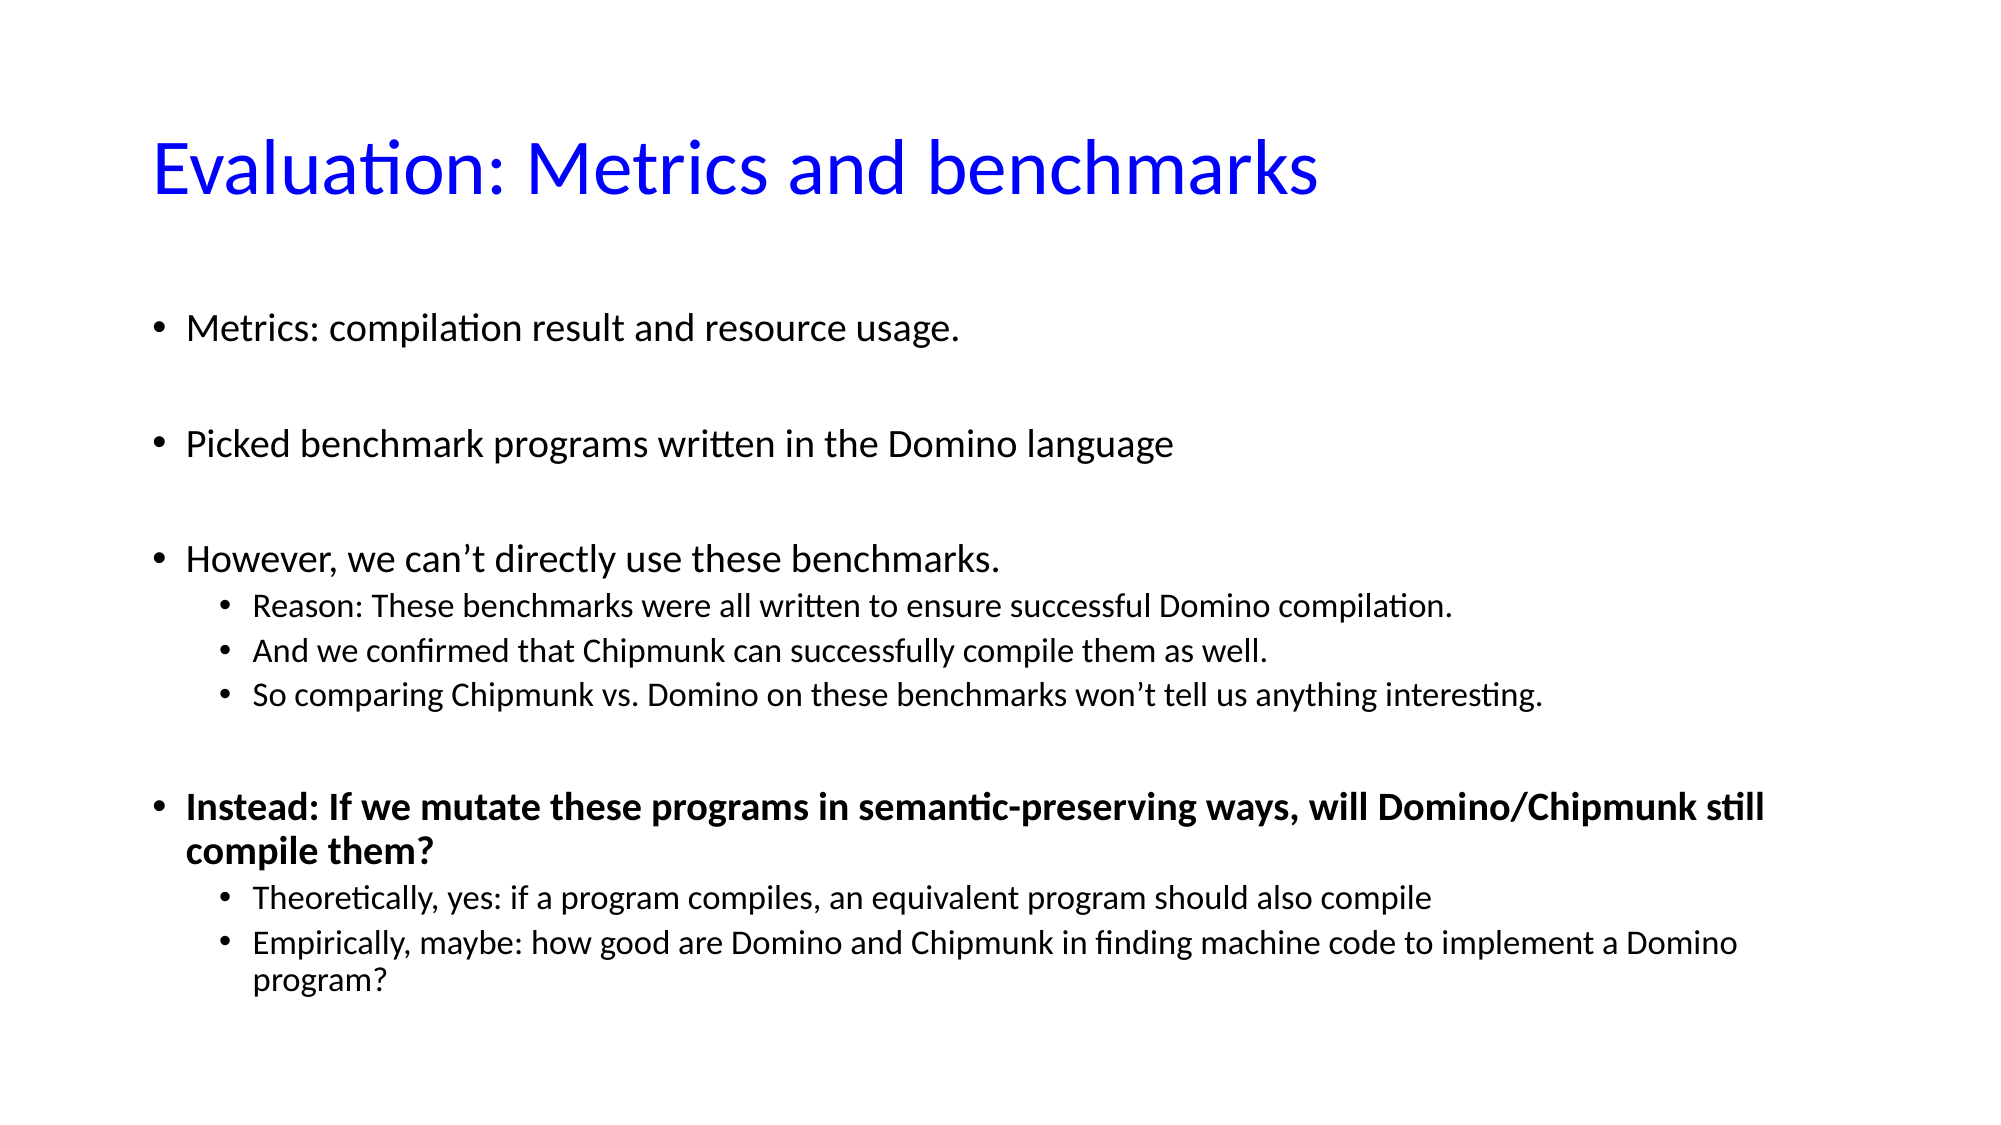

# Evaluation: Metrics and benchmarks
Metrics: compilation result and resource usage.

Picked benchmark programs written in the Domino language

However, we can’t directly use these benchmarks.
Reason: These benchmarks were all written to ensure successful Domino compilation.
And we confirmed that Chipmunk can successfully compile them as well.
So comparing Chipmunk vs. Domino on these benchmarks won’t tell us anything interesting.

Instead: If we mutate these programs in semantic-preserving ways, will Domino/Chipmunk still compile them?
Theoretically, yes: if a program compiles, an equivalent program should also compile
Empirically, maybe: how good are Domino and Chipmunk in finding machine code to implement a Domino program?